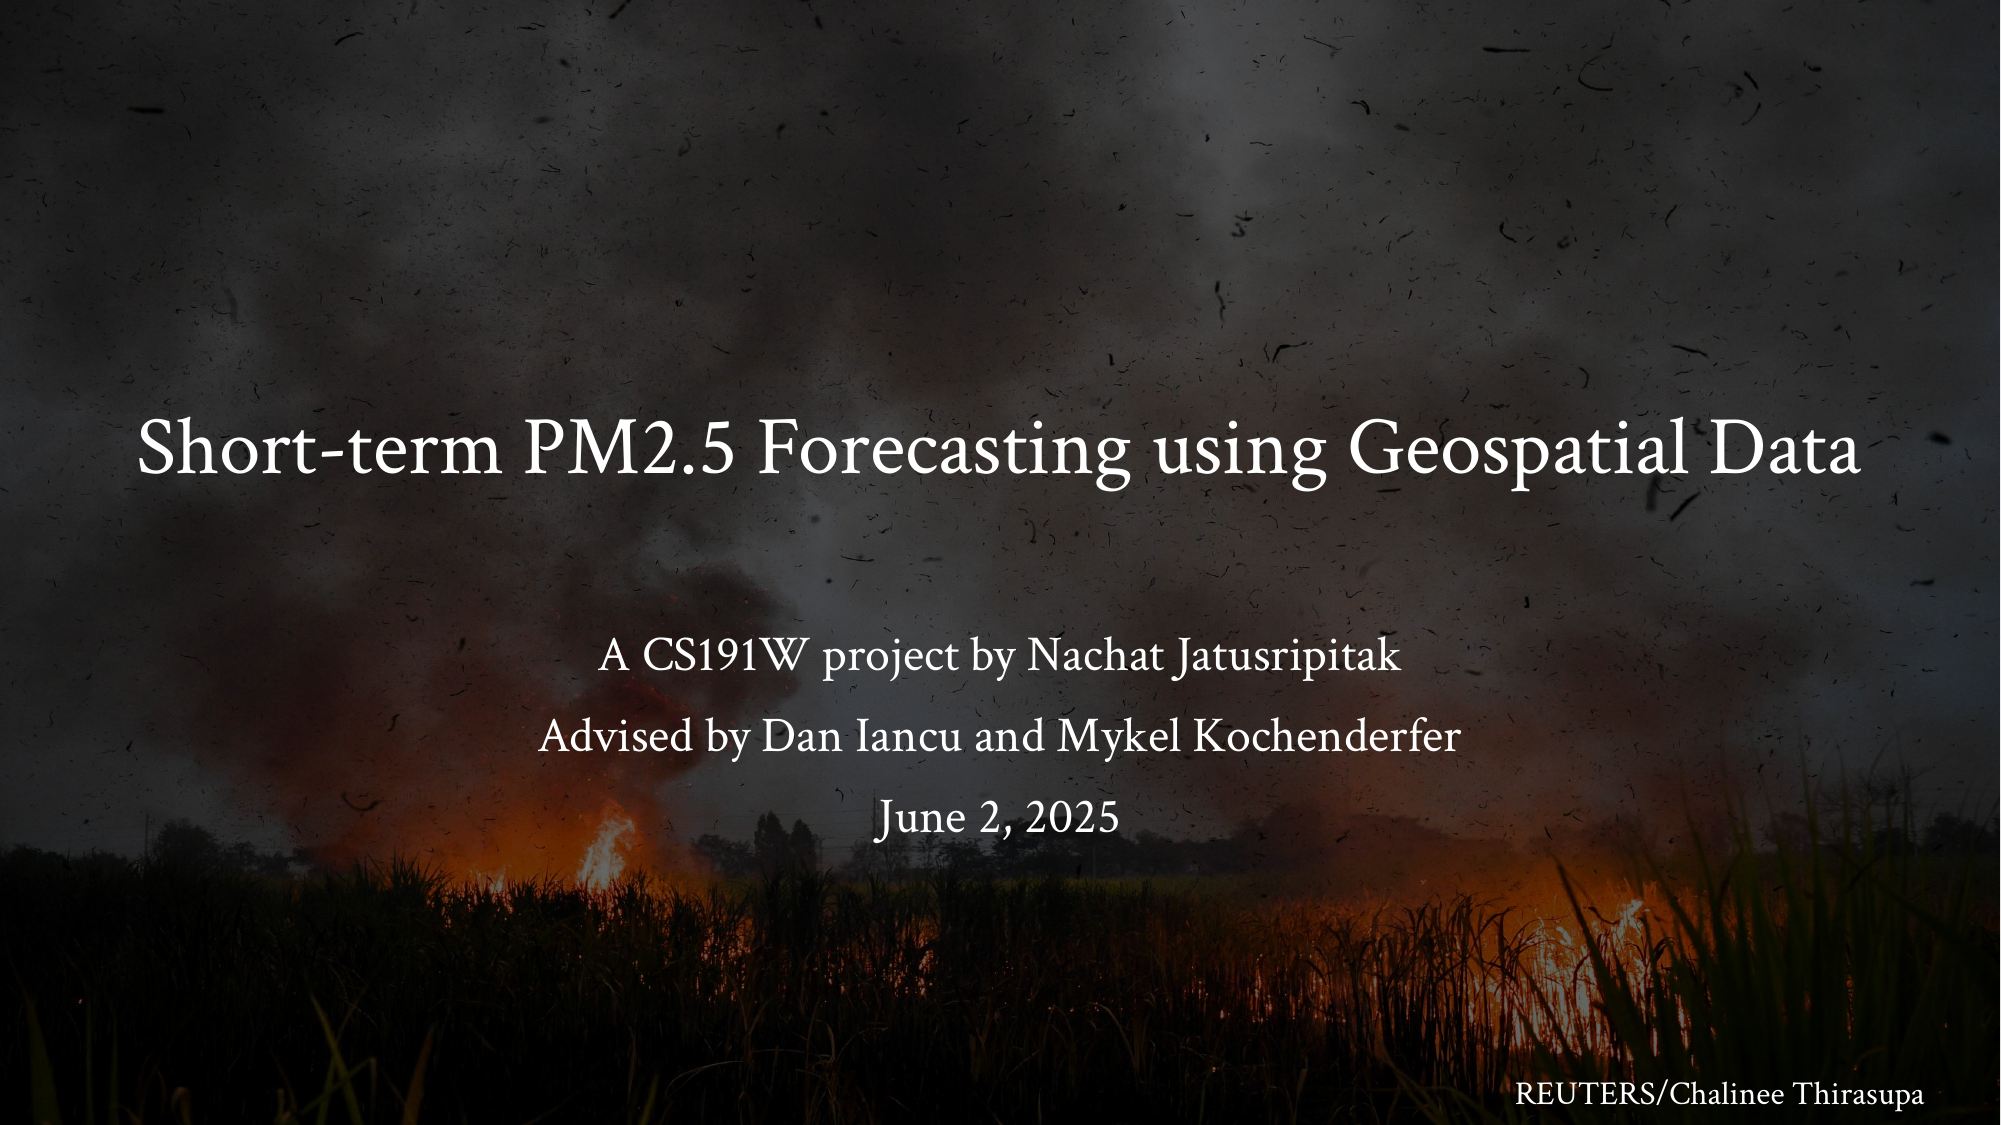

# Short-term PM2.5 Forecasting using Geospatial Data
A CS191W project by Nachat Jatusripitak
Advised by Dan Iancu and Mykel Kochenderfer
June 2, 2025
REUTERS/Chalinee Thirasupa